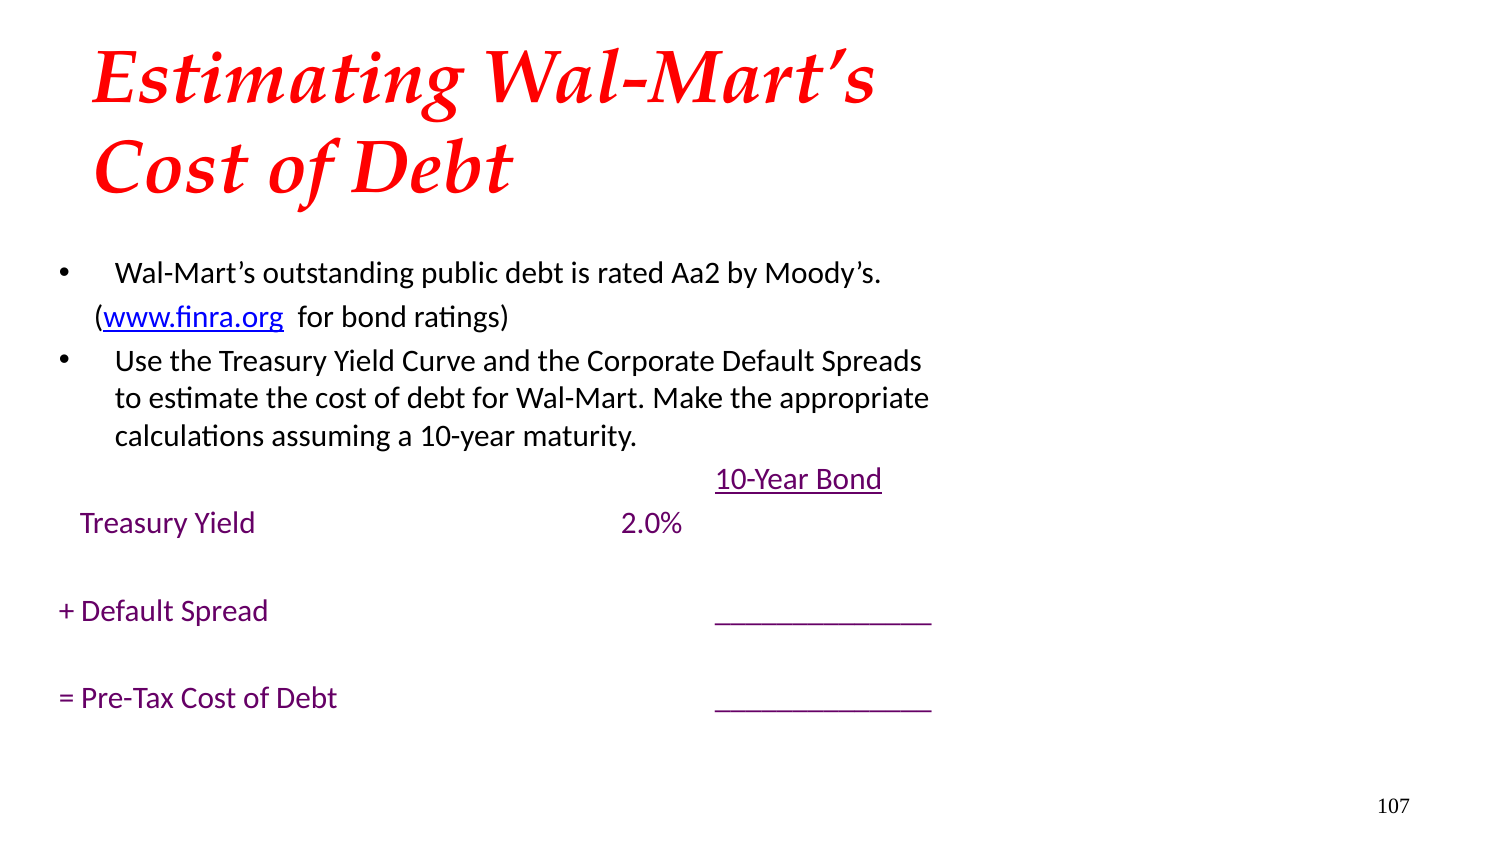

# Estimating Wal-Mart’s Cost of Debt
Wal-Mart’s outstanding public debt is rated Aa2 by Moody’s.
     (www.finra.org  for bond ratings)
Use the Treasury Yield Curve and the Corporate Default Spreads to estimate the cost of debt for Wal-Mart. Make the appropriate calculations assuming a 10-year maturity.
					10-Year Bond
   Treasury Yield			        2.0%

+ Default Spread			______________

= Pre-Tax Cost of Debt			______________
107